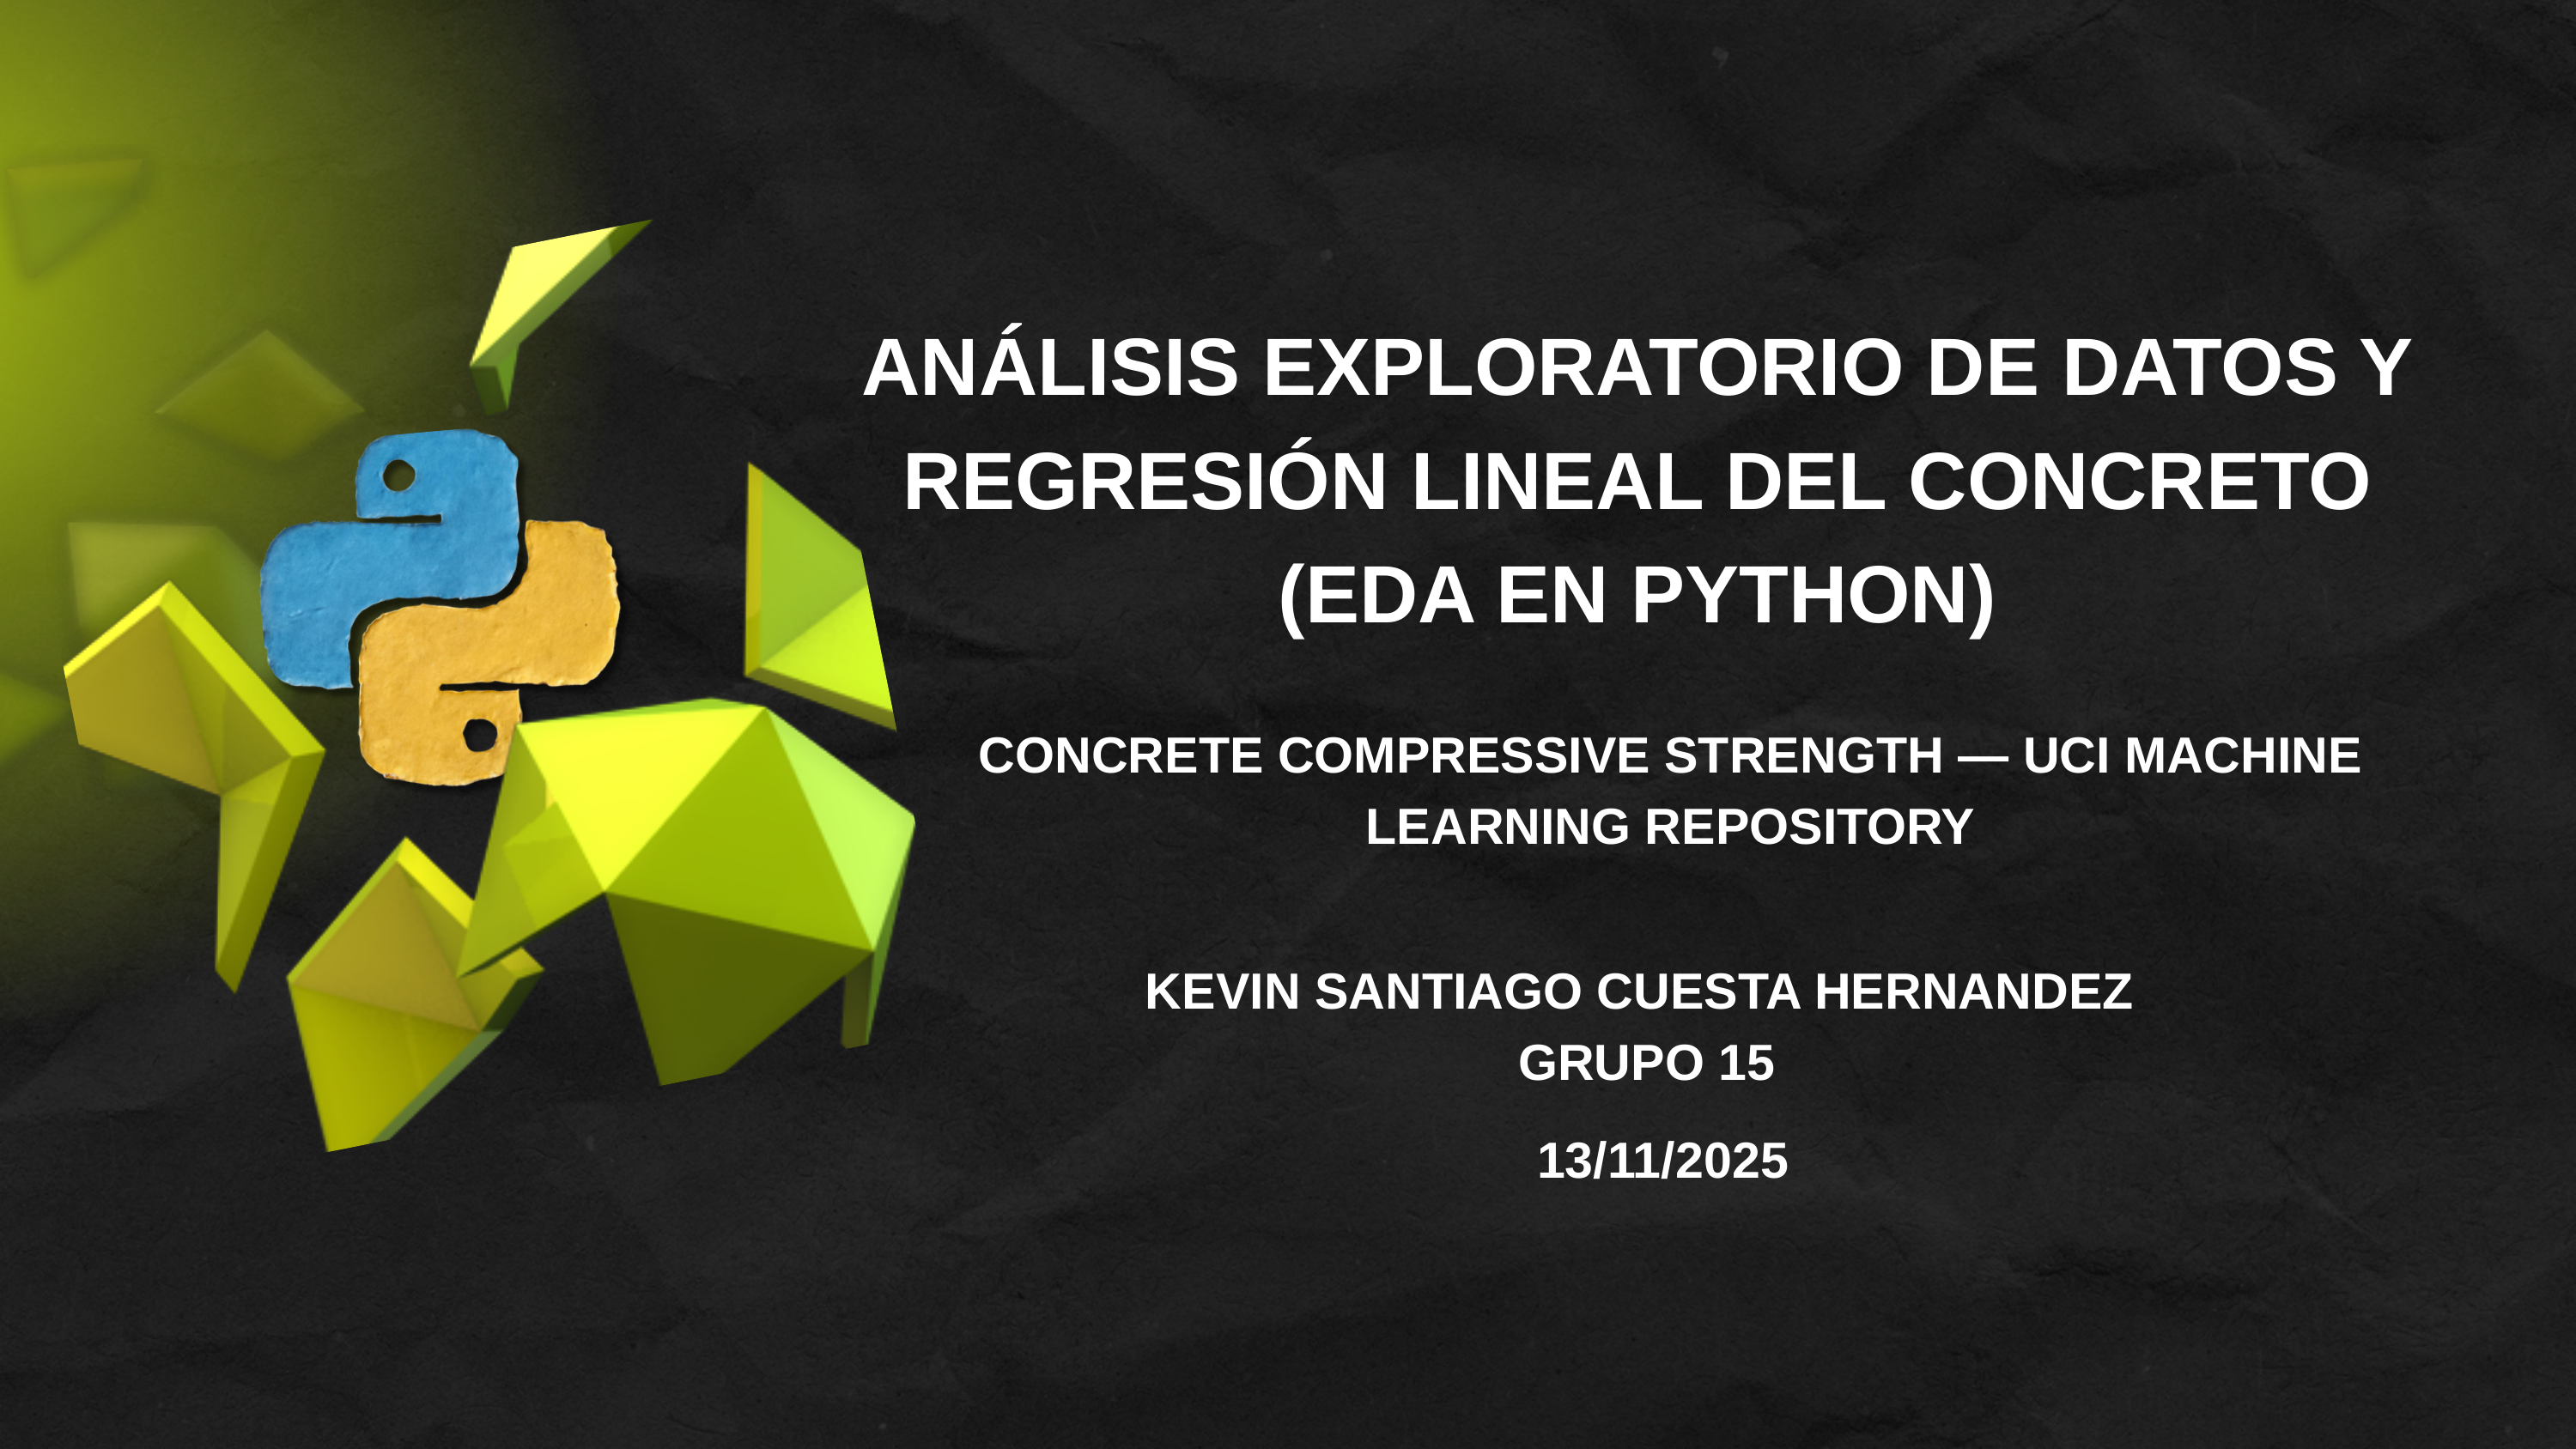

ANÁLISIS EXPLORATORIO DE DATOS Y REGRESIÓN LINEAL DEL CONCRETO (EDA EN PYTHON)

CONCRETE COMPRESSIVE STRENGTH — UCI MACHINE LEARNING REPOSITORY

KEVIN SANTIAGO CUESTA HERNANDEZ
GRUPO 15
13/11/2025